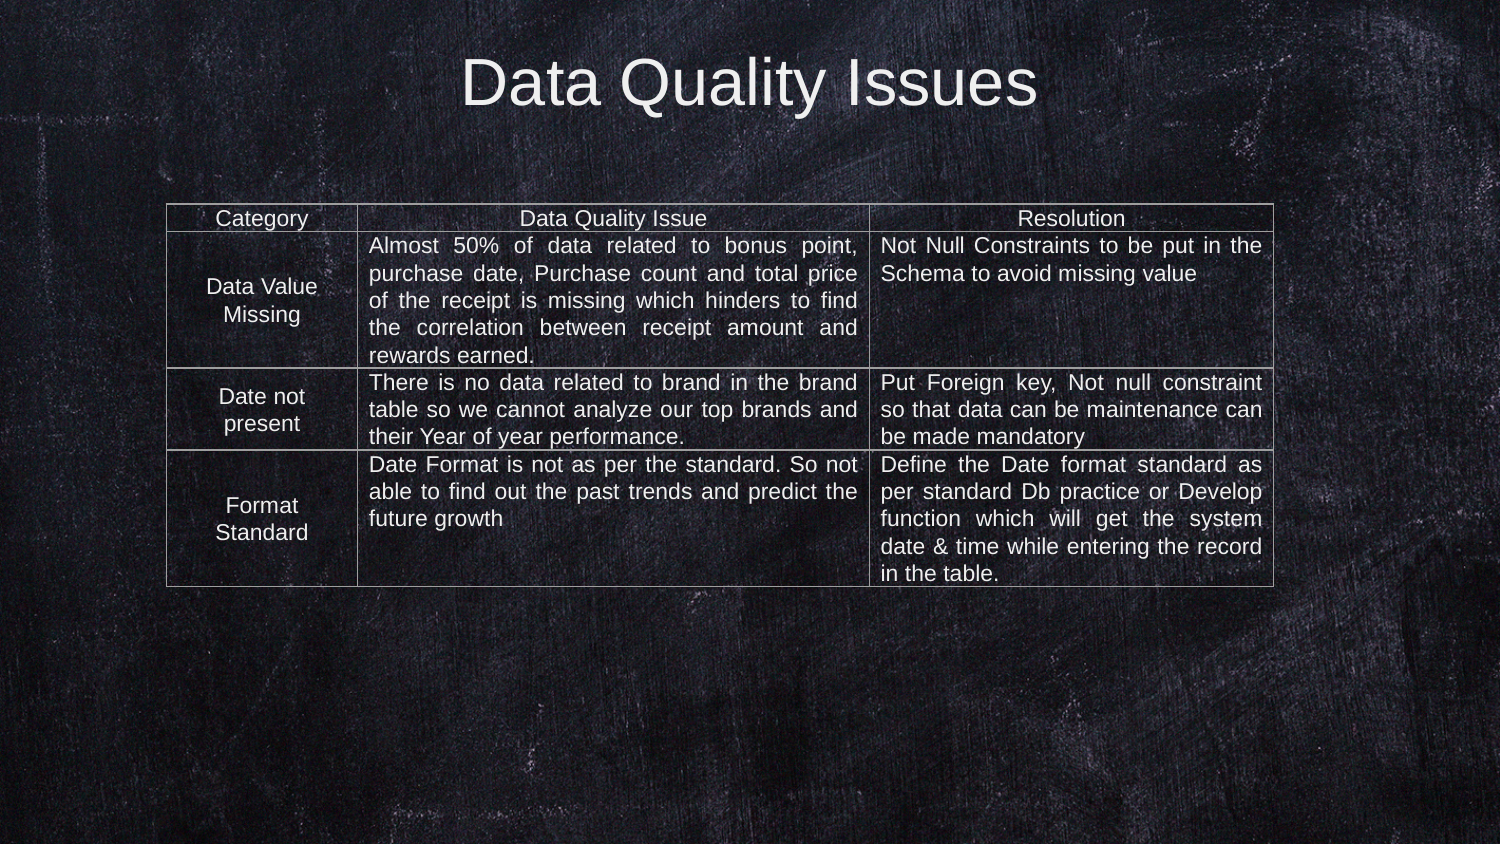

# Data Quality Issues
| Category | Data Quality Issue | Resolution |
| --- | --- | --- |
| Data Value Missing | Almost 50% of data related to bonus point, purchase date, Purchase count and total price of the receipt is missing which hinders to find the correlation between receipt amount and rewards earned. | Not Null Constraints to be put in the Schema to avoid missing value |
| Date not present | There is no data related to brand in the brand table so we cannot analyze our top brands and their Year of year performance. | Put Foreign key, Not null constraint so that data can be maintenance can be made mandatory |
| Format Standard | Date Format is not as per the standard. So not able to find out the past trends and predict the future growth | Define the Date format standard as per standard Db practice or Develop function which will get the system date & time while entering the record in the table. |